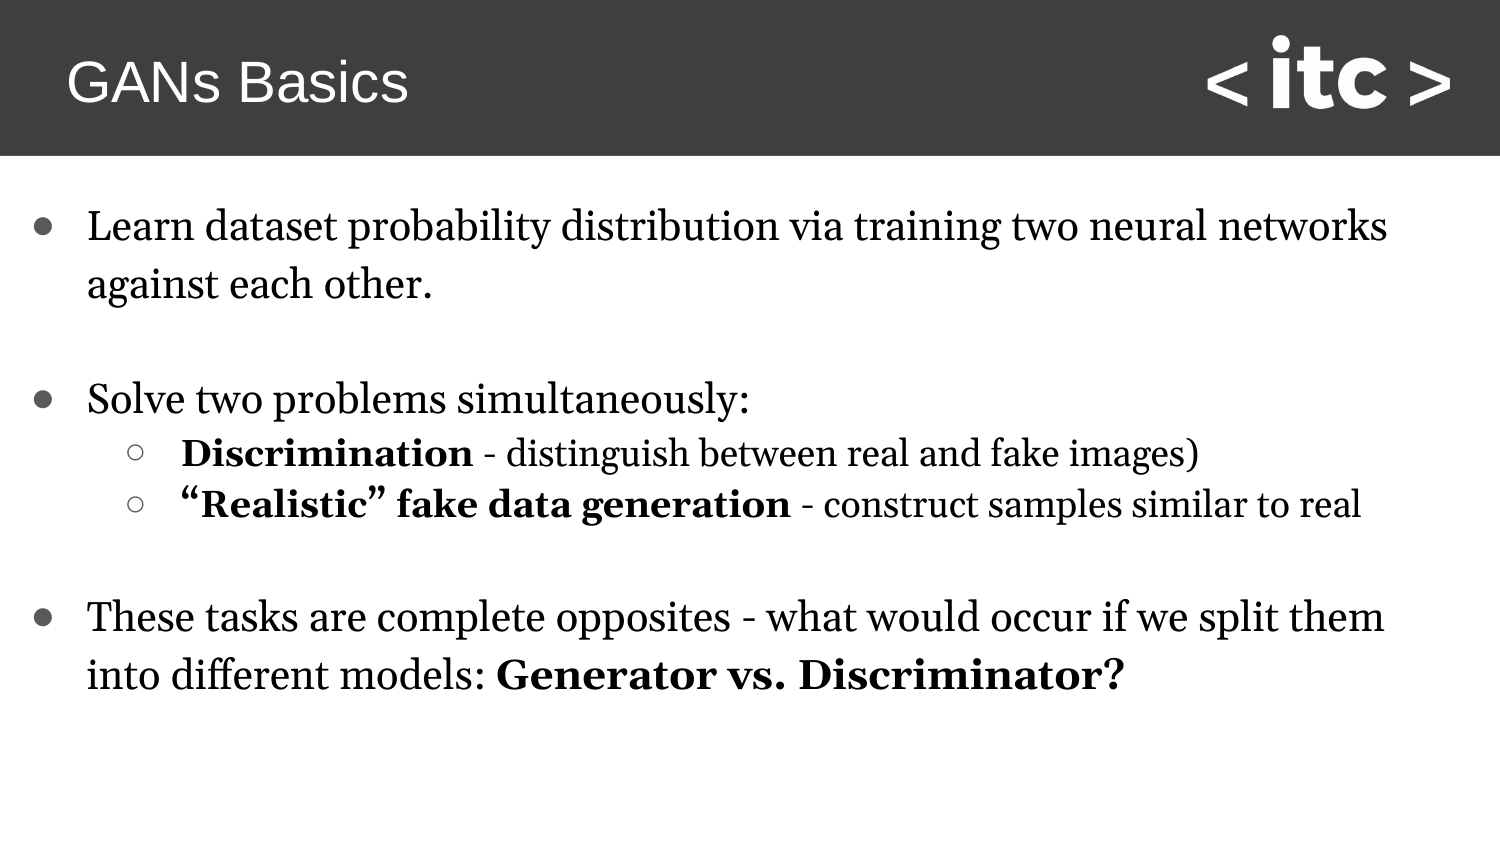

# GANs Basics
Learn dataset probability distribution via training two neural networks against each other.

Solve two problems simultaneously:
Discrimination - distinguish between real and fake images)
“Realistic” fake data generation - construct samples similar to real

These tasks are complete opposites - what would occur if we split them into different models: Generator vs. Discriminator?